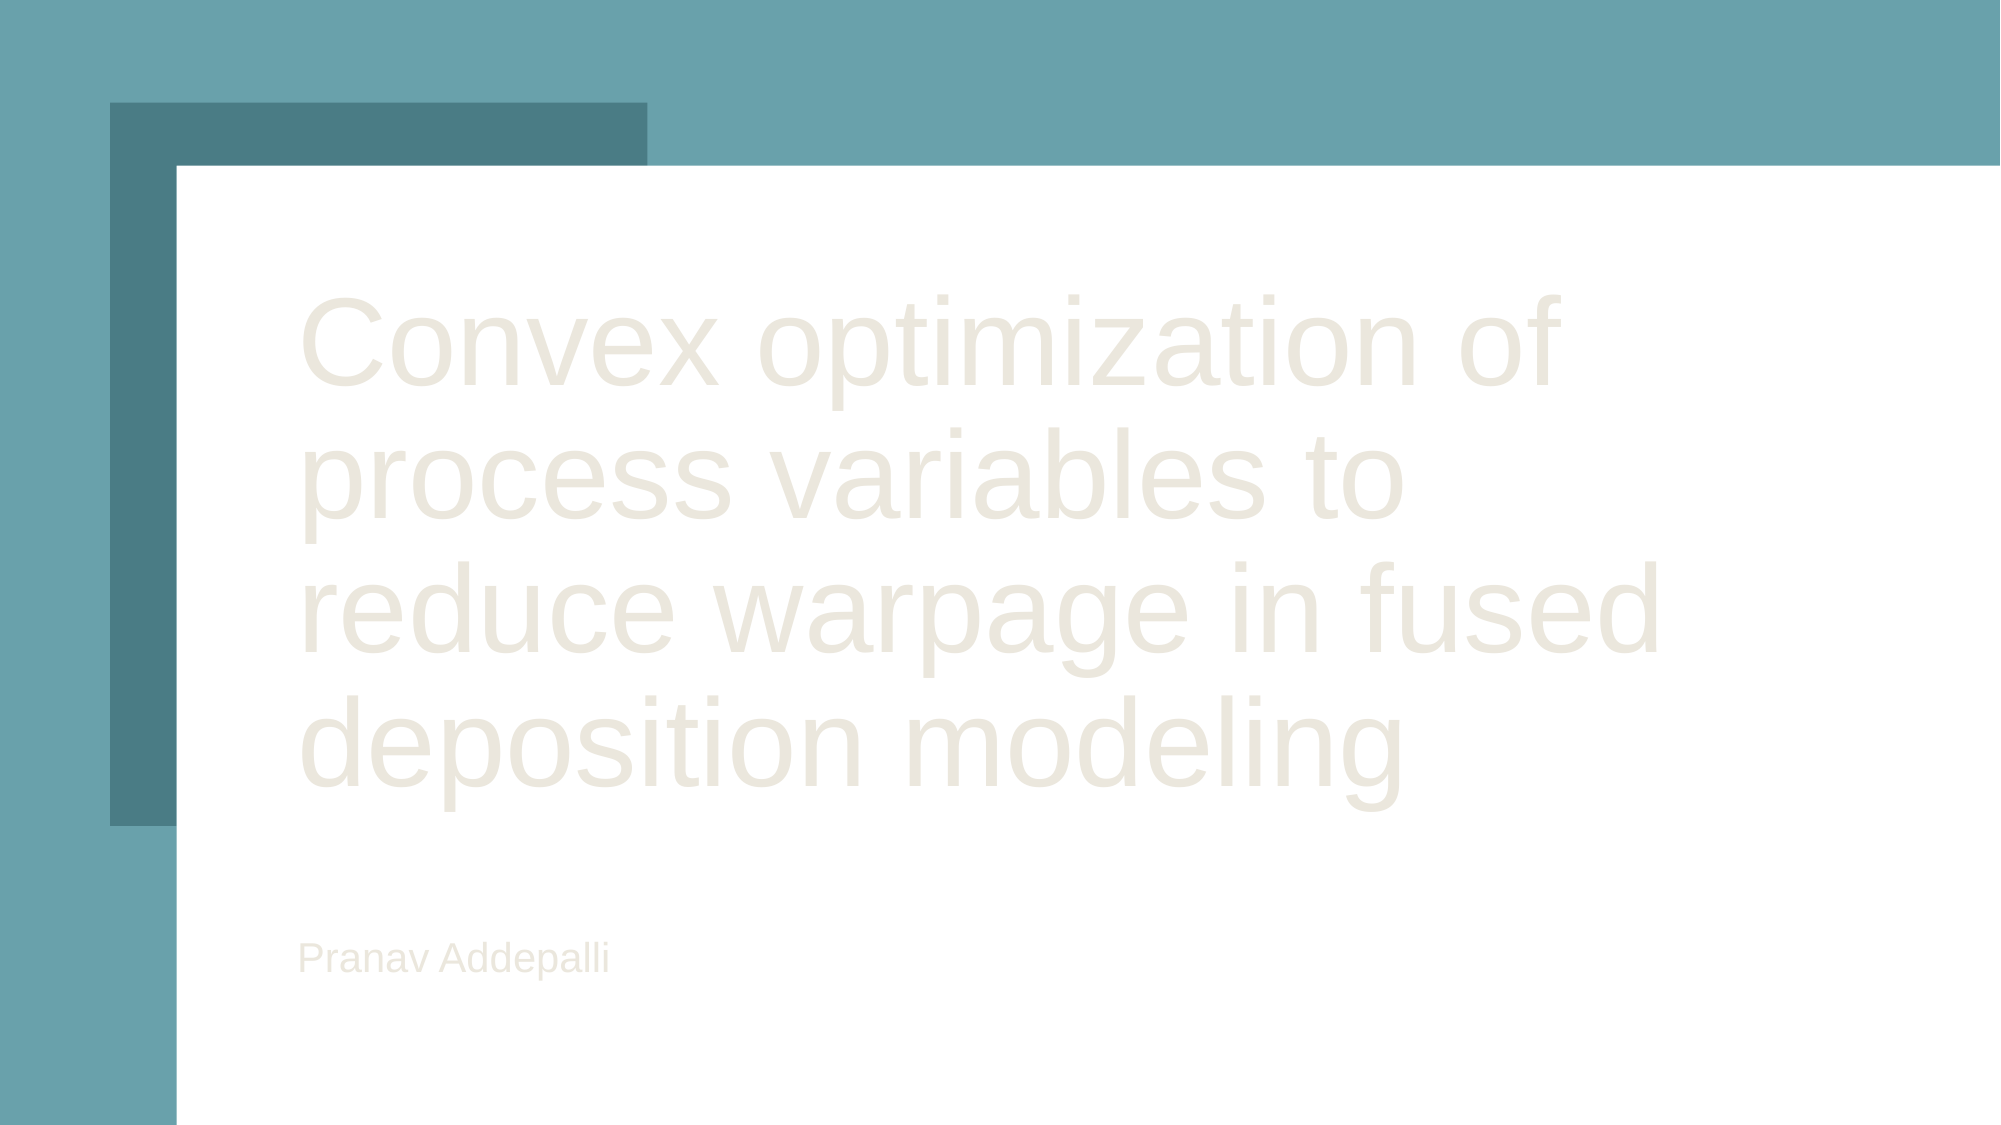

# Convex optimization of process variables to reduce warpage in fused deposition modeling
Pranav Addepalli